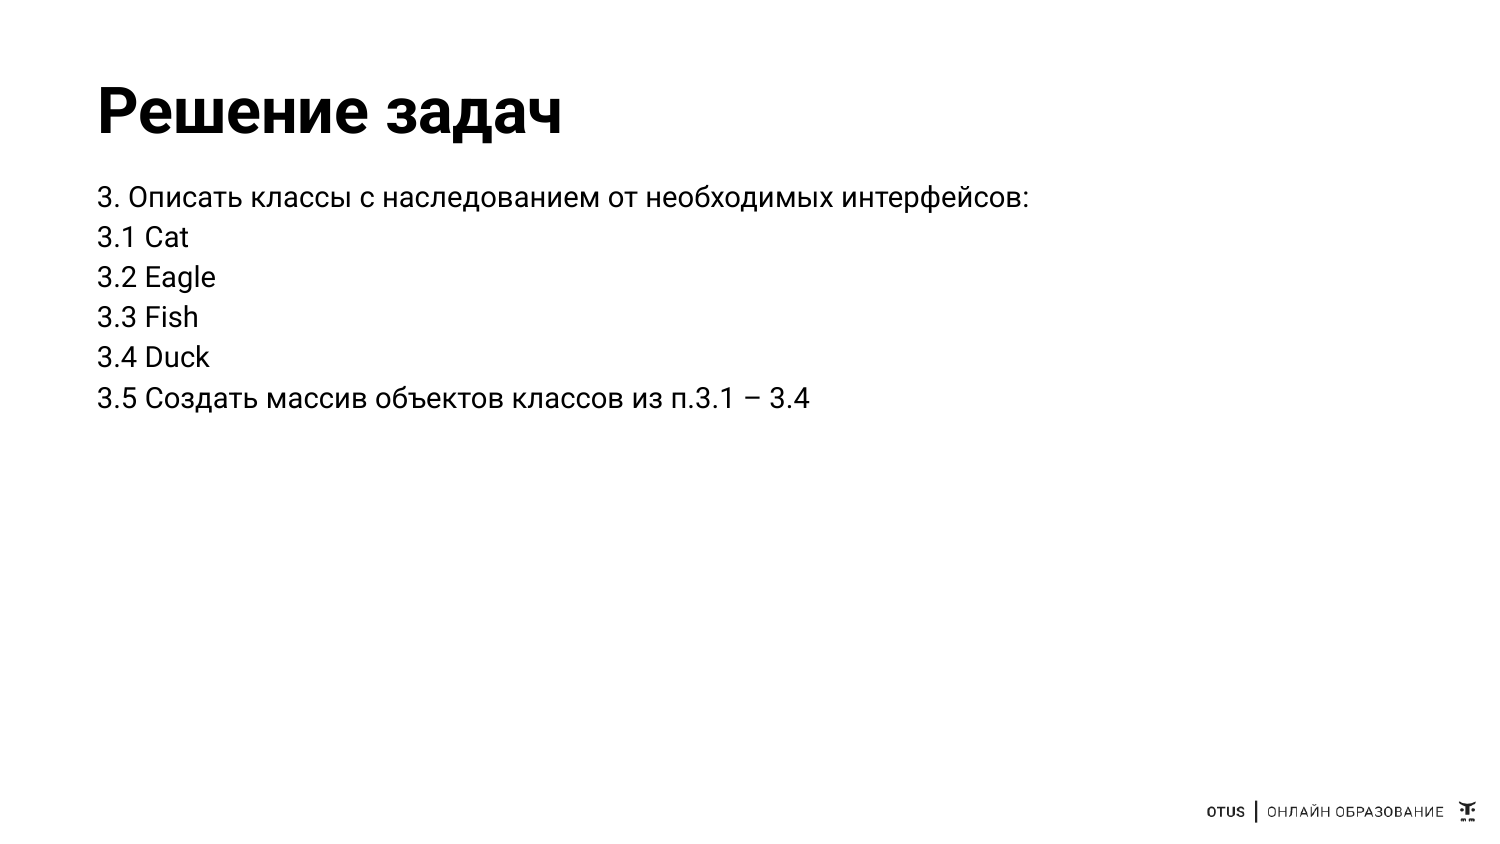

# Решение задач
3. Описать классы с наследованием от необходимых интерфейсов:
3.1 Cat
3.2 Eagle
3.3 Fish
3.4 Duck
3.5 Создать массив объектов классов из п.3.1 – 3.4